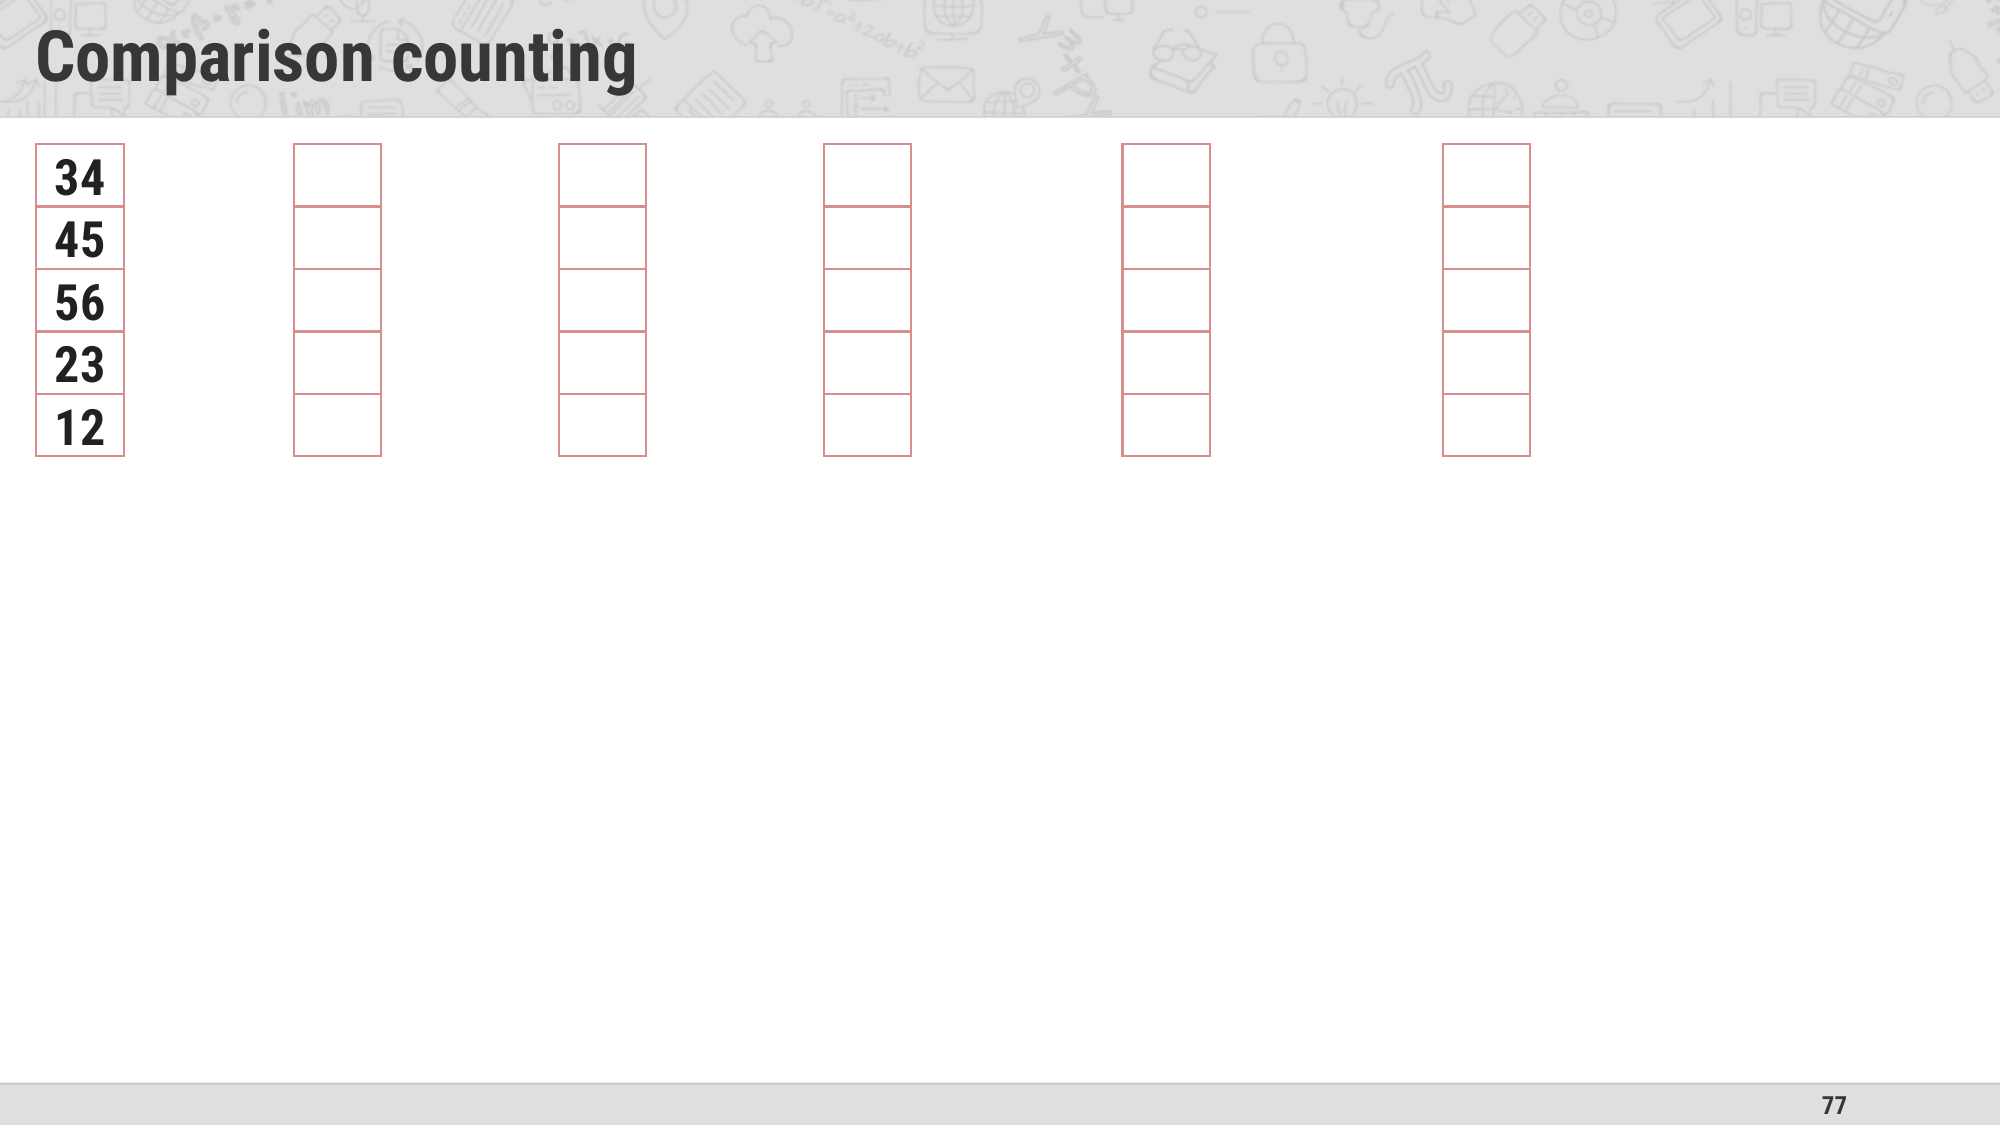

# Comparison counting
34

45

56

23

12